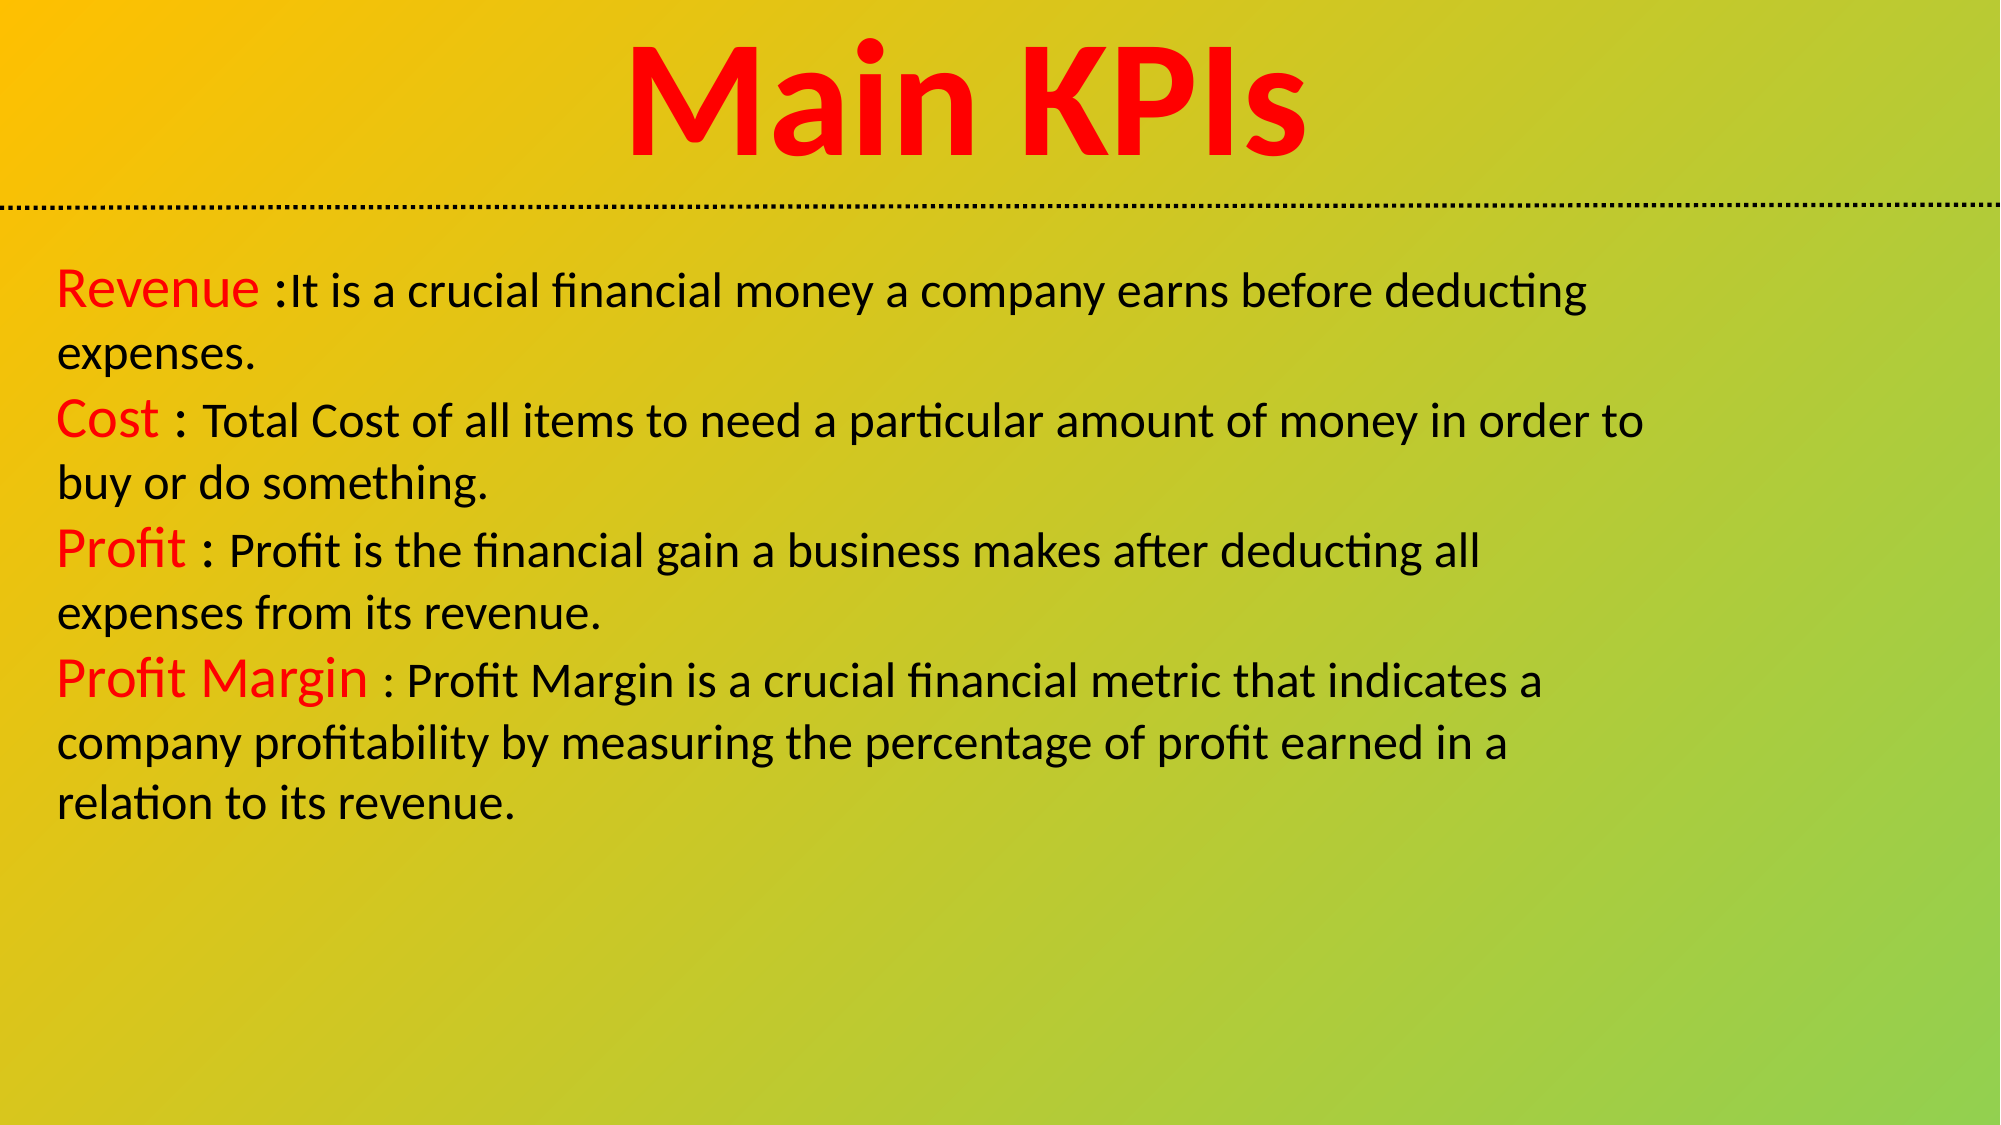

Main KPIs

Revenue :It is a crucial financial money a company earns before deducting expenses.
Cost : Total Cost of all items to need a particular amount of money in order to buy or do something.
Profit : Profit is the financial gain a business makes after deducting all expenses from its revenue.
Profit Margin : Profit Margin is a crucial financial metric that indicates a company profitability by measuring the percentage of profit earned in a relation to its revenue.